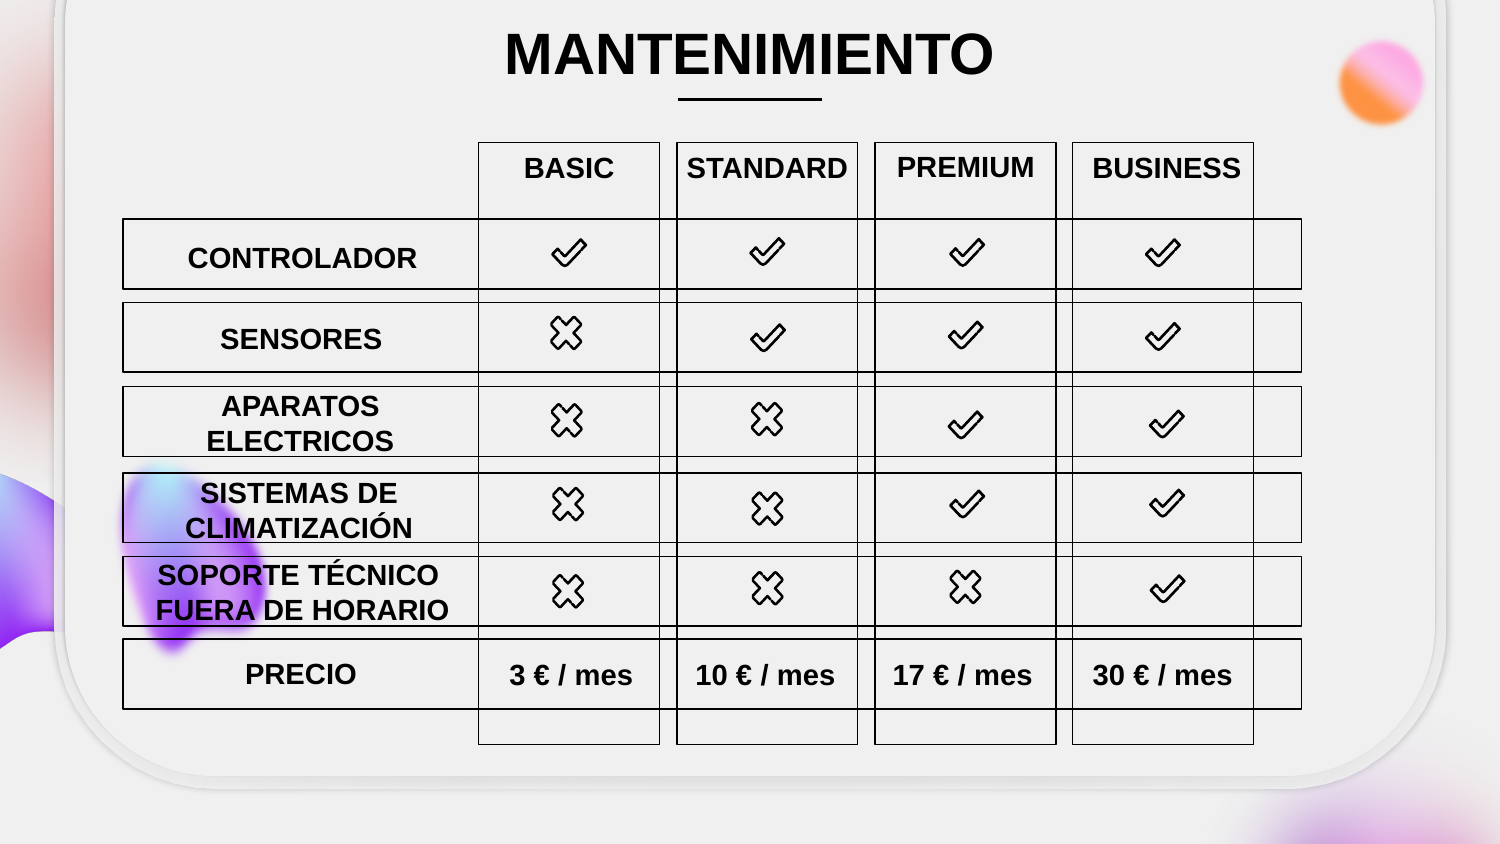

# MANTENIMIENTO
PREMIUM

BASIC
STANDARD

BUSINESS

CONTROLADOR

SENSORES

APARATOS
ELECTRICOS

SISTEMAS DE
CLIMATIZACIÓN

SOPORTE TÉCNICO
FUERA DE HORARIO

PRECIO
10 € / mes
17 € / mes
30 € / mes
3 € / mes